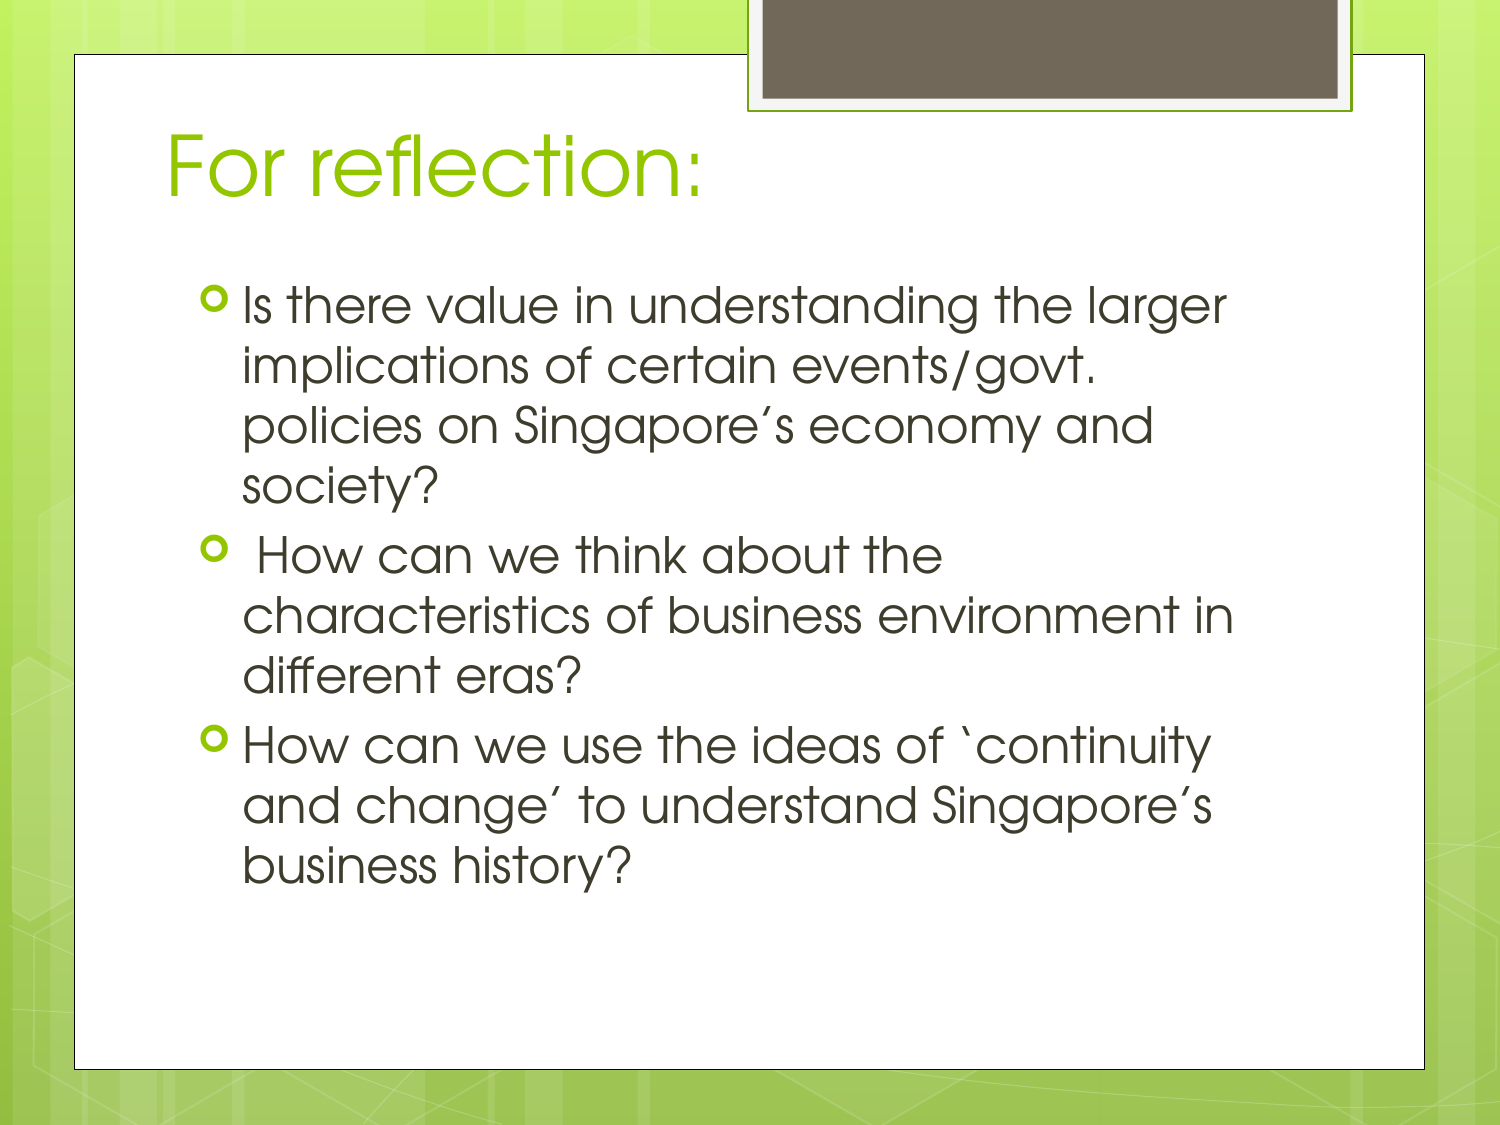

# For reflection:
Is there value in understanding the larger implications of certain events/govt. policies on Singapore’s economy and society?
 How can we think about the characteristics of business environment in different eras?
How can we use the ideas of ‘continuity and change’ to understand Singapore’s business history?